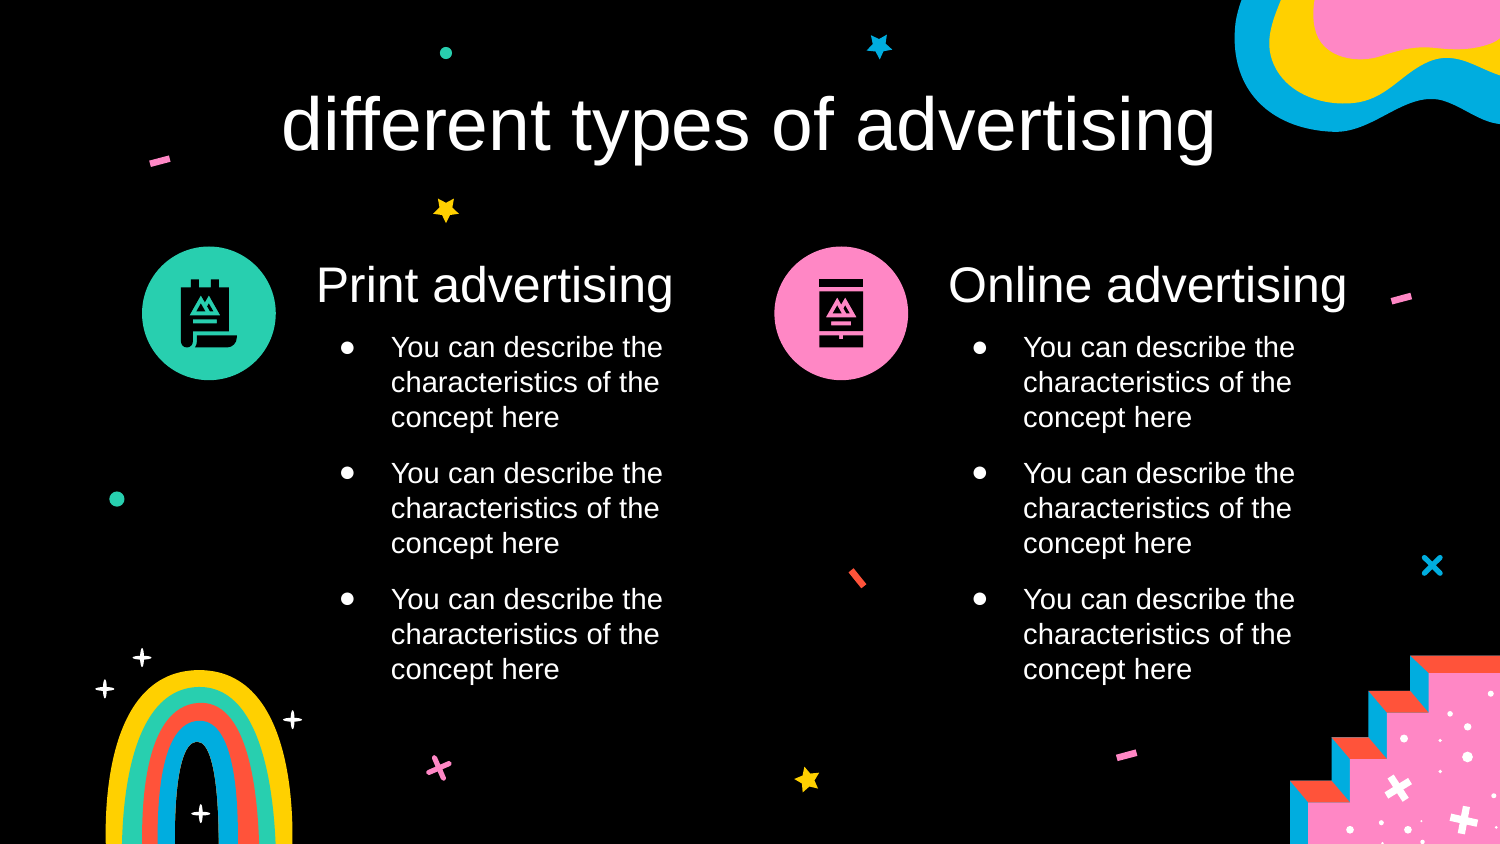

# different types of advertising

Print advertising
Online advertising

You can describe the characteristics of the concept here
You can describe the characteristics of the concept here
You can describe the characteristics of the concept here
You can describe the characteristics of the concept here
You can describe the characteristics of the concept here
You can describe the characteristics of the concept here